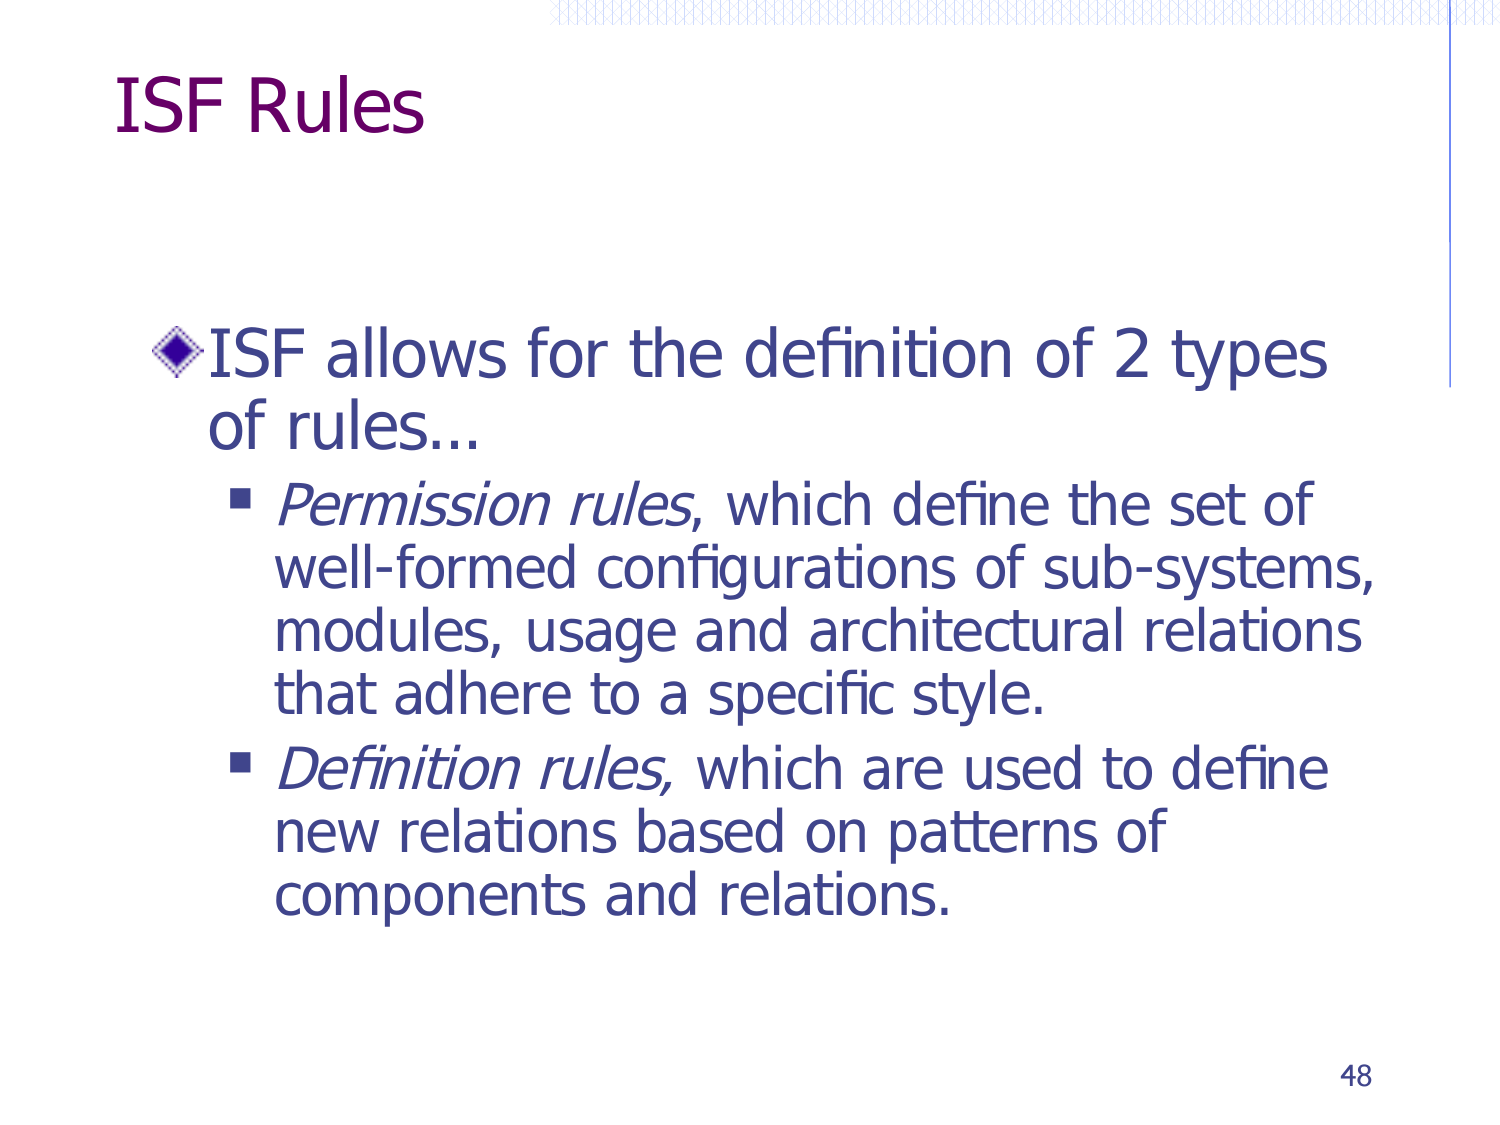

# ISF Rules
ISF allows for the definition of 2 types of rules…
Permission rules, which define the set of well-formed configurations of sub-systems, modules, usage and architectural relations that adhere to a specific style.
Definition rules, which are used to define new relations based on patterns of components and relations.
48